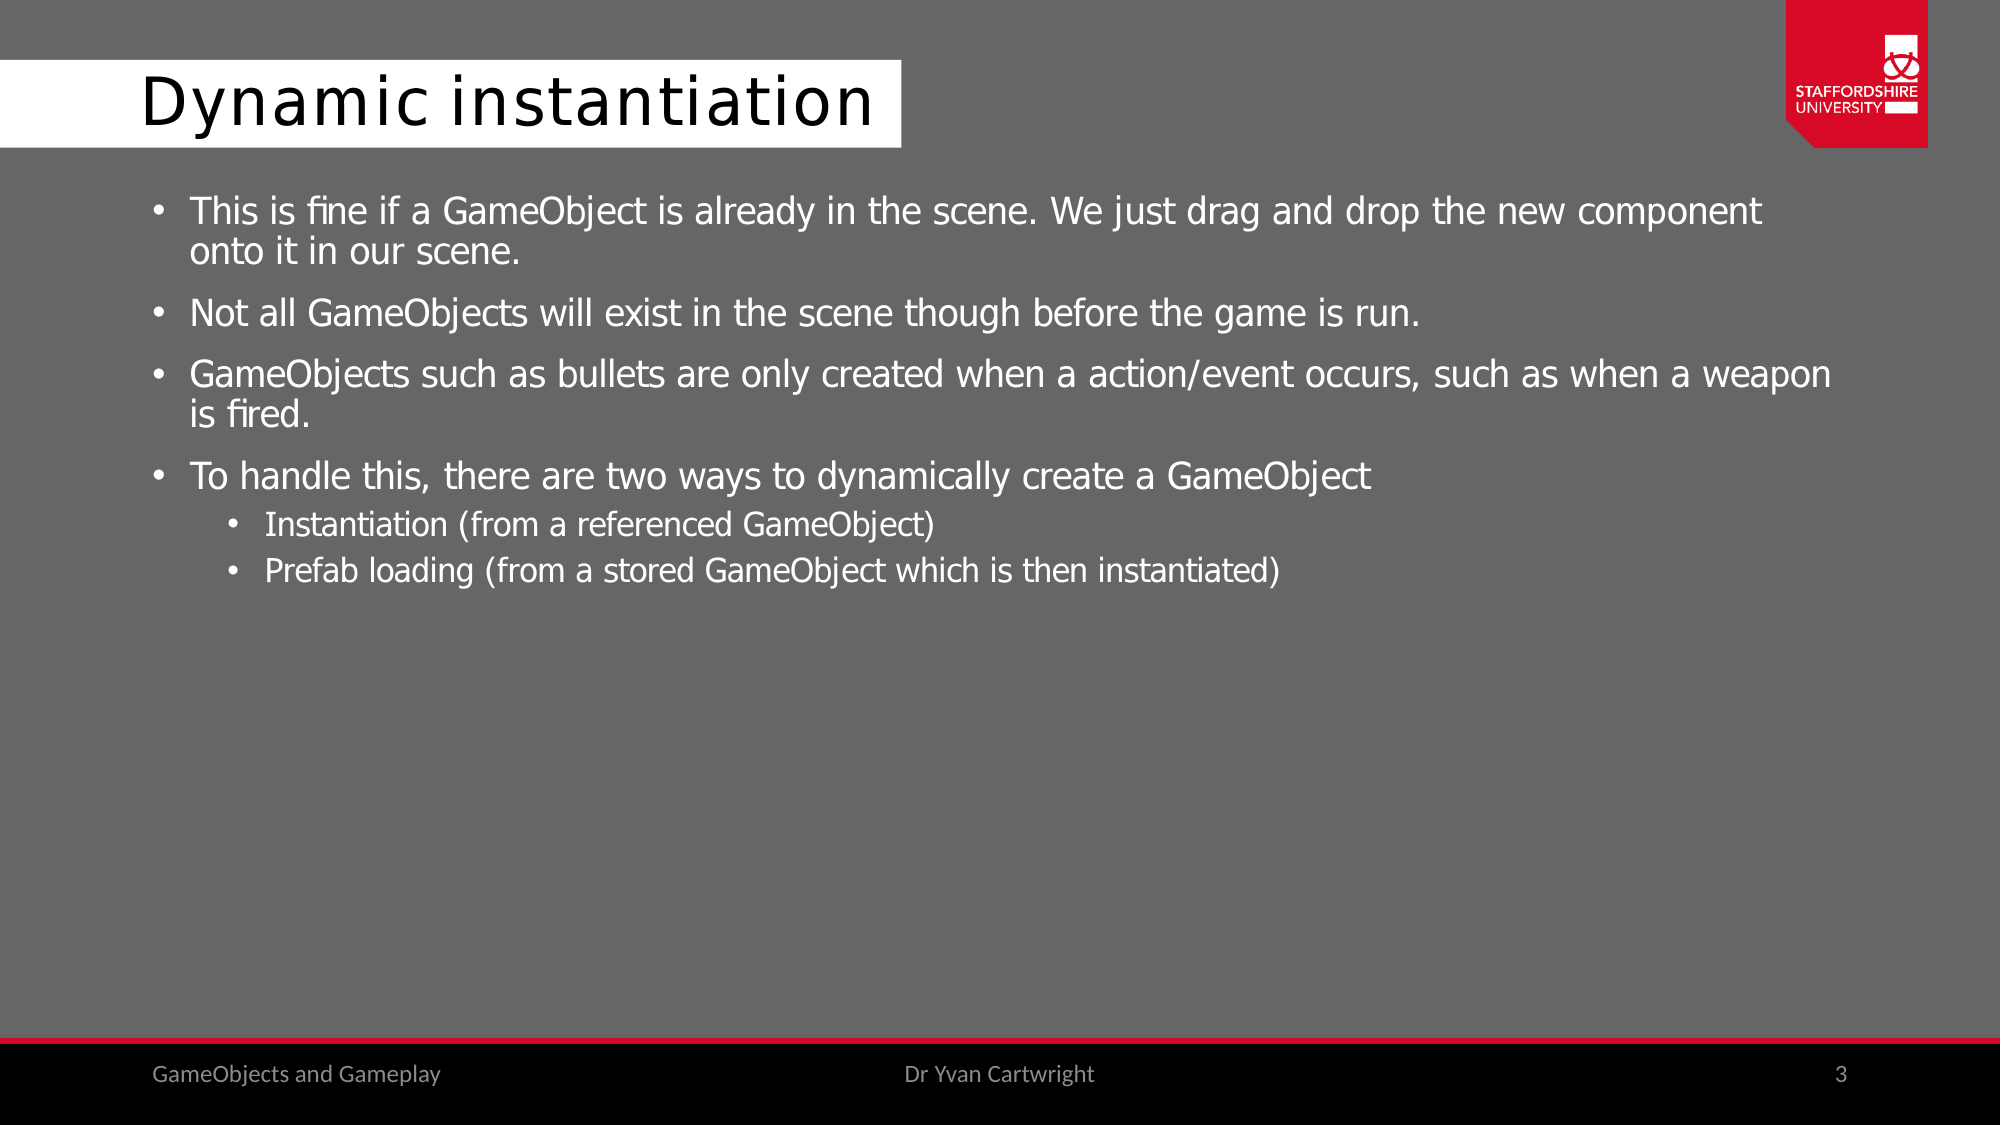

# Dynamic instantiation
This is fine if a GameObject is already in the scene. We just drag and drop the new component onto it in our scene.
Not all GameObjects will exist in the scene though before the game is run.
GameObjects such as bullets are only created when a action/event occurs, such as when a weapon is fired.
To handle this, there are two ways to dynamically create a GameObject
Instantiation (from a referenced GameObject)
Prefab loading (from a stored GameObject which is then instantiated)
GameObjects and Gameplay
Dr Yvan Cartwright
3